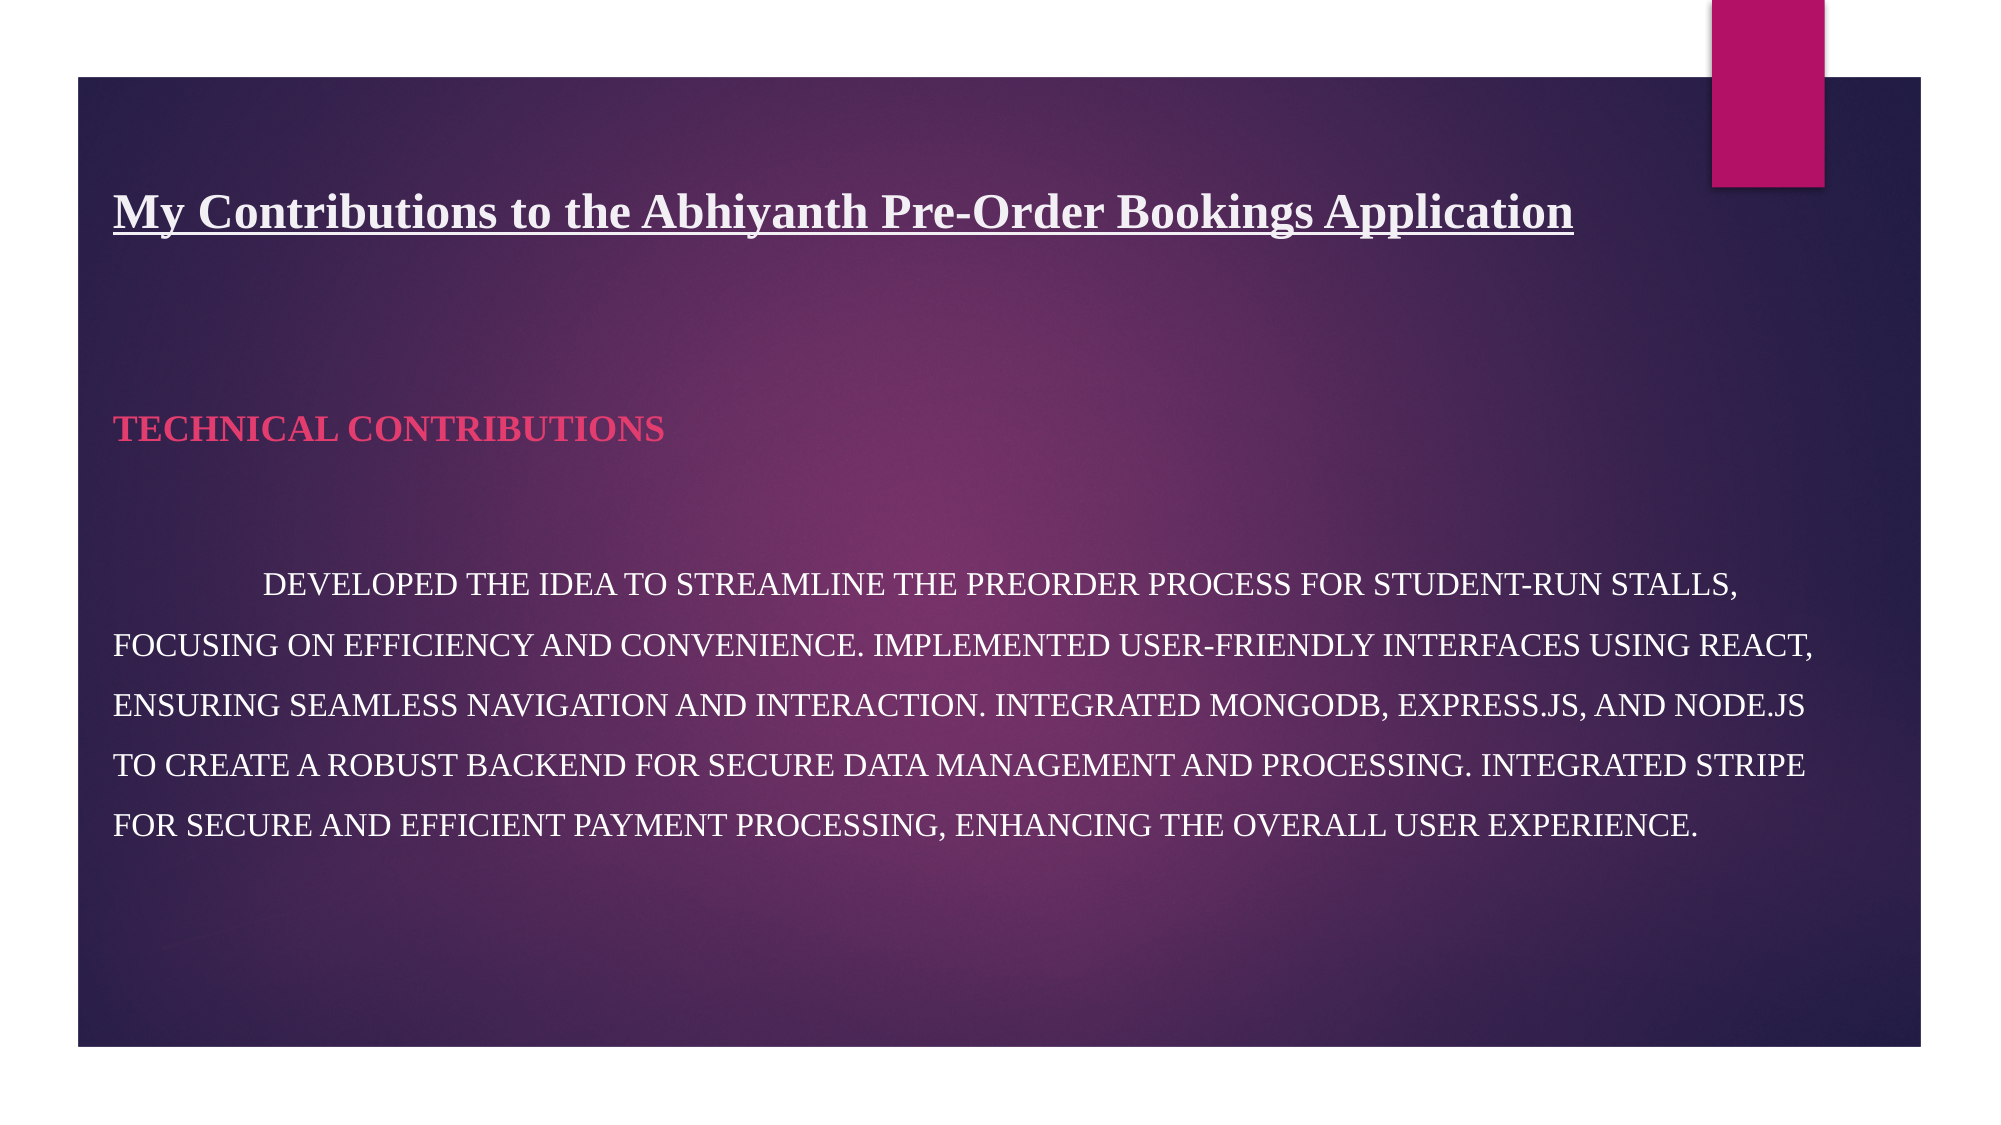

# My Contributions to the Abhiyanth Pre-Order Bookings Application

Technical Contributions

	Developed the idea to streamline the preorder process for student-run stalls, focusing on efficiency and convenience. Implemented user-friendly interfaces using React, ensuring seamless navigation and interaction. Integrated MongoDB, Express.js, and Node.js to create a robust backend for secure data management and processing. Integrated Stripe for secure and efficient payment processing, enhancing the overall user experience.